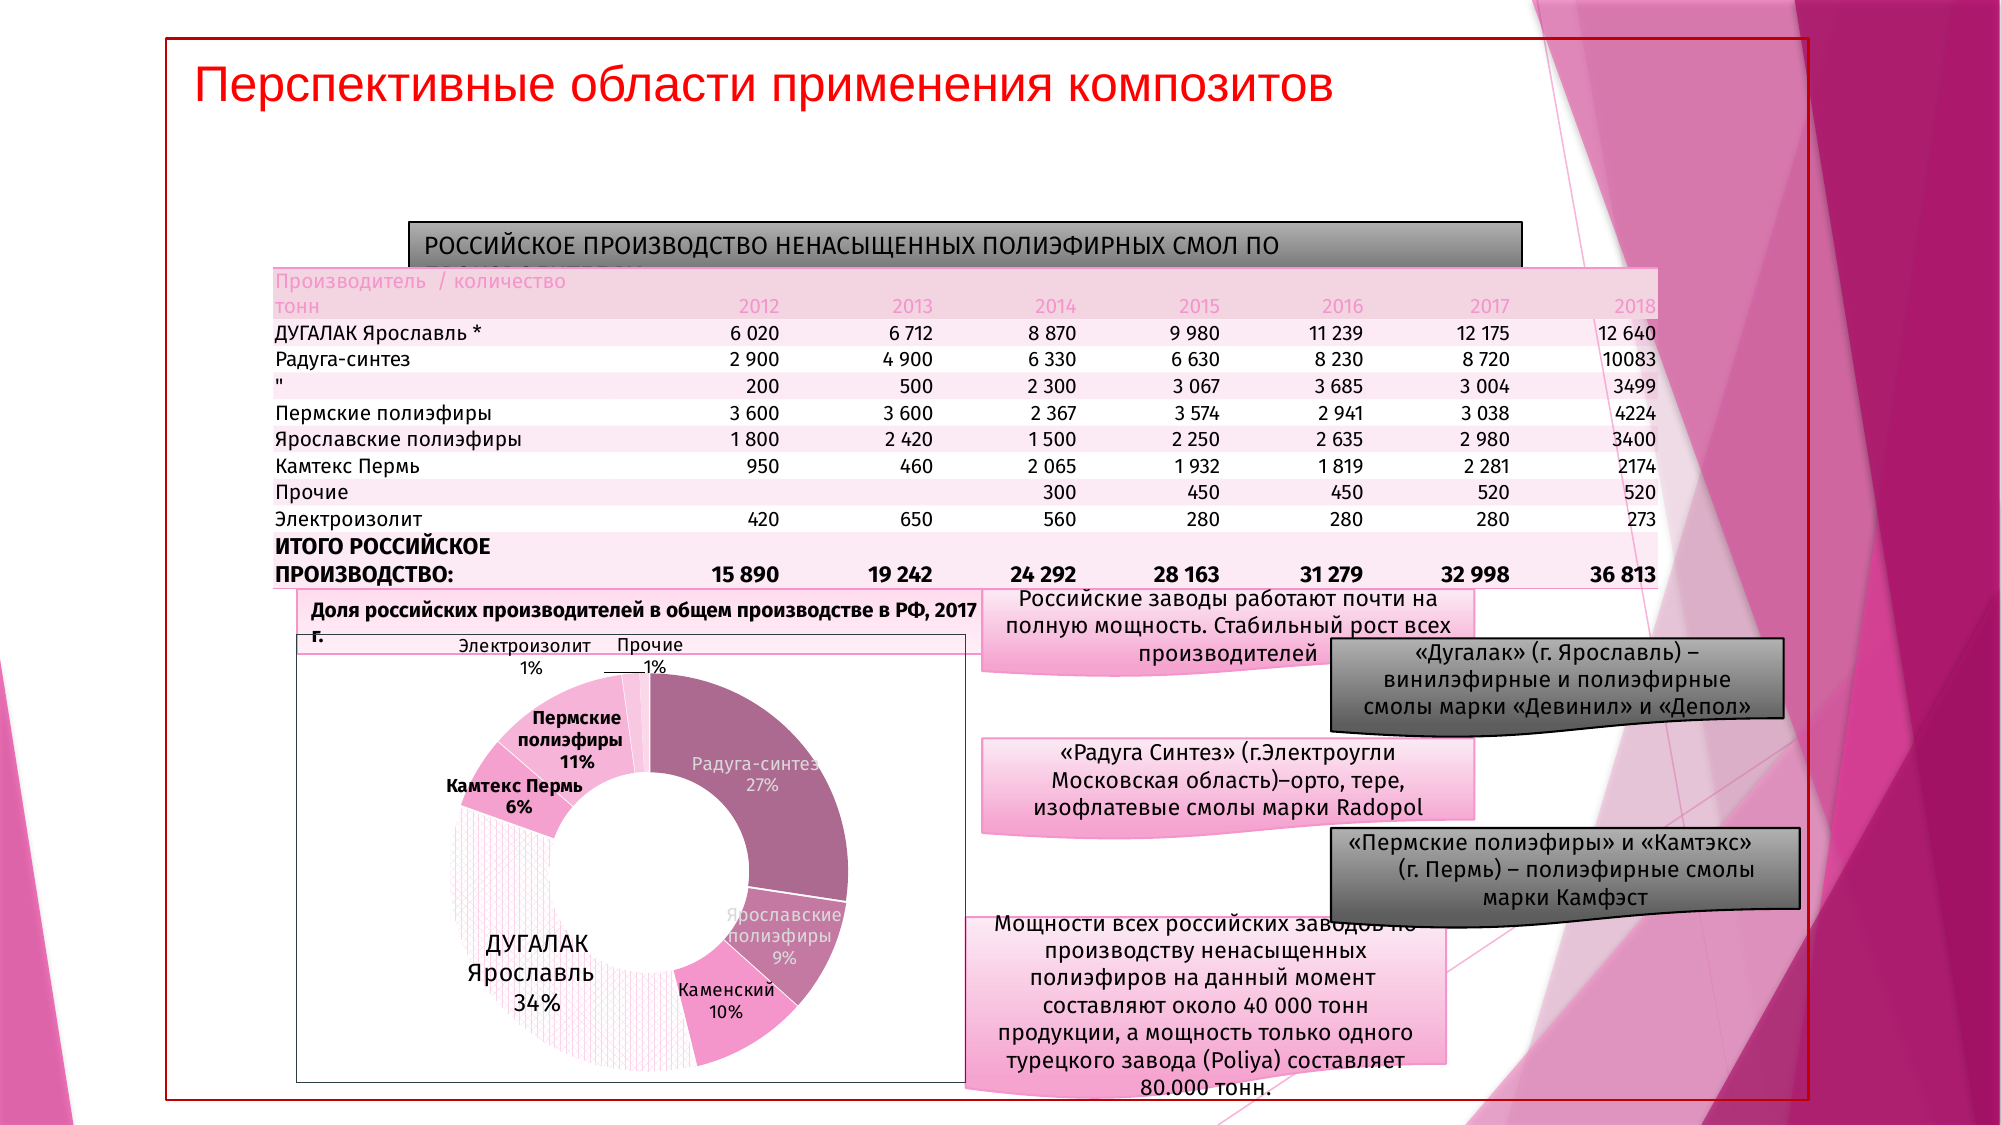

Перспективные области применения композитов
РОССИЙСКОЕ ПРОИЗВОДСТВО НЕНАСЫЩЕННЫХ ПОЛИЭФИРНЫХ СМОЛ ПО ПРОИЗВОДИТЕЛЯМ, тонн
| Производитель / количество тонн | 2012 | 2013 | 2014 | 2015 | 2016 | 2017 | 2018 |
| --- | --- | --- | --- | --- | --- | --- | --- |
| ДУГАЛАК Ярославль \* | 6 020 | 6 712 | 8 870 | 9 980 | 11 239 | 12 175 | 12 640 |
| Радуга-синтез | 2 900 | 4 900 | 6 330 | 6 630 | 8 230 | 8 720 | 10083 |
| " | 200 | 500 | 2 300 | 3 067 | 3 685 | 3 004 | 3499 |
| Пермские полиэфиры | 3 600 | 3 600 | 2 367 | 3 574 | 2 941 | 3 038 | 4224 |
| Ярославские полиэфиры | 1 800 | 2 420 | 1 500 | 2 250 | 2 635 | 2 980 | 3400 |
| Камтекс Пермь | 950 | 460 | 2 065 | 1 932 | 1 819 | 2 281 | 2174 |
| Прочие |  |  | 300 | 450 | 450 | 520 | 520 |
| Электроизолит | 420 | 650 | 560 | 280 | 280 | 280 | 273 |
| ИТОГО РОССИЙСКОЕ ПРОИЗВОДСТВО: | 15 890 | 19 242 | 24 292 | 28 163 | 31 279 | 32 998 | 36 813 |
Доля российских производителей в общем производстве в РФ, 2017 г.
Российские заводы работают почти на полную мощность. Стабильный рост всех производителей

### Chart

| Category |  |
|---|---|
| Радуга-синтез    | 10083.0 |
| Ярославские полиэфиры   | 3400.0 |
| "Каменский" (Полимерпром)   | 3499.0 |
| ДУГАЛАК Ярославль *   | 12640.0 |
| Камтекс Пермь   | 2174.0 |
| Пермские полиэфиры    | 4224.0 |
| Прочие   | 520.0 |
| Электроизолит    | 273.0 |
«Дугалак» (г. Ярославль) – винилэфирные и полиэфирные смолы марки «Девинил» и «Депол»
«Радуга Синтез» (г.Электроугли Московская область)–орто, тере, изофлатевые смолы марки Radopol
«Пермские полиэфиры» и «Камтэкс»          (г. Пермь) – полиэфирные смолы марки Камфэст

Мощности всех российских заводов по производству ненасыщенных полиэфиров на данный момент  составляют около 40 000 тонн продукции, а мощность только одного турецкого завода (Poliya) составляет 80.000 тонн.